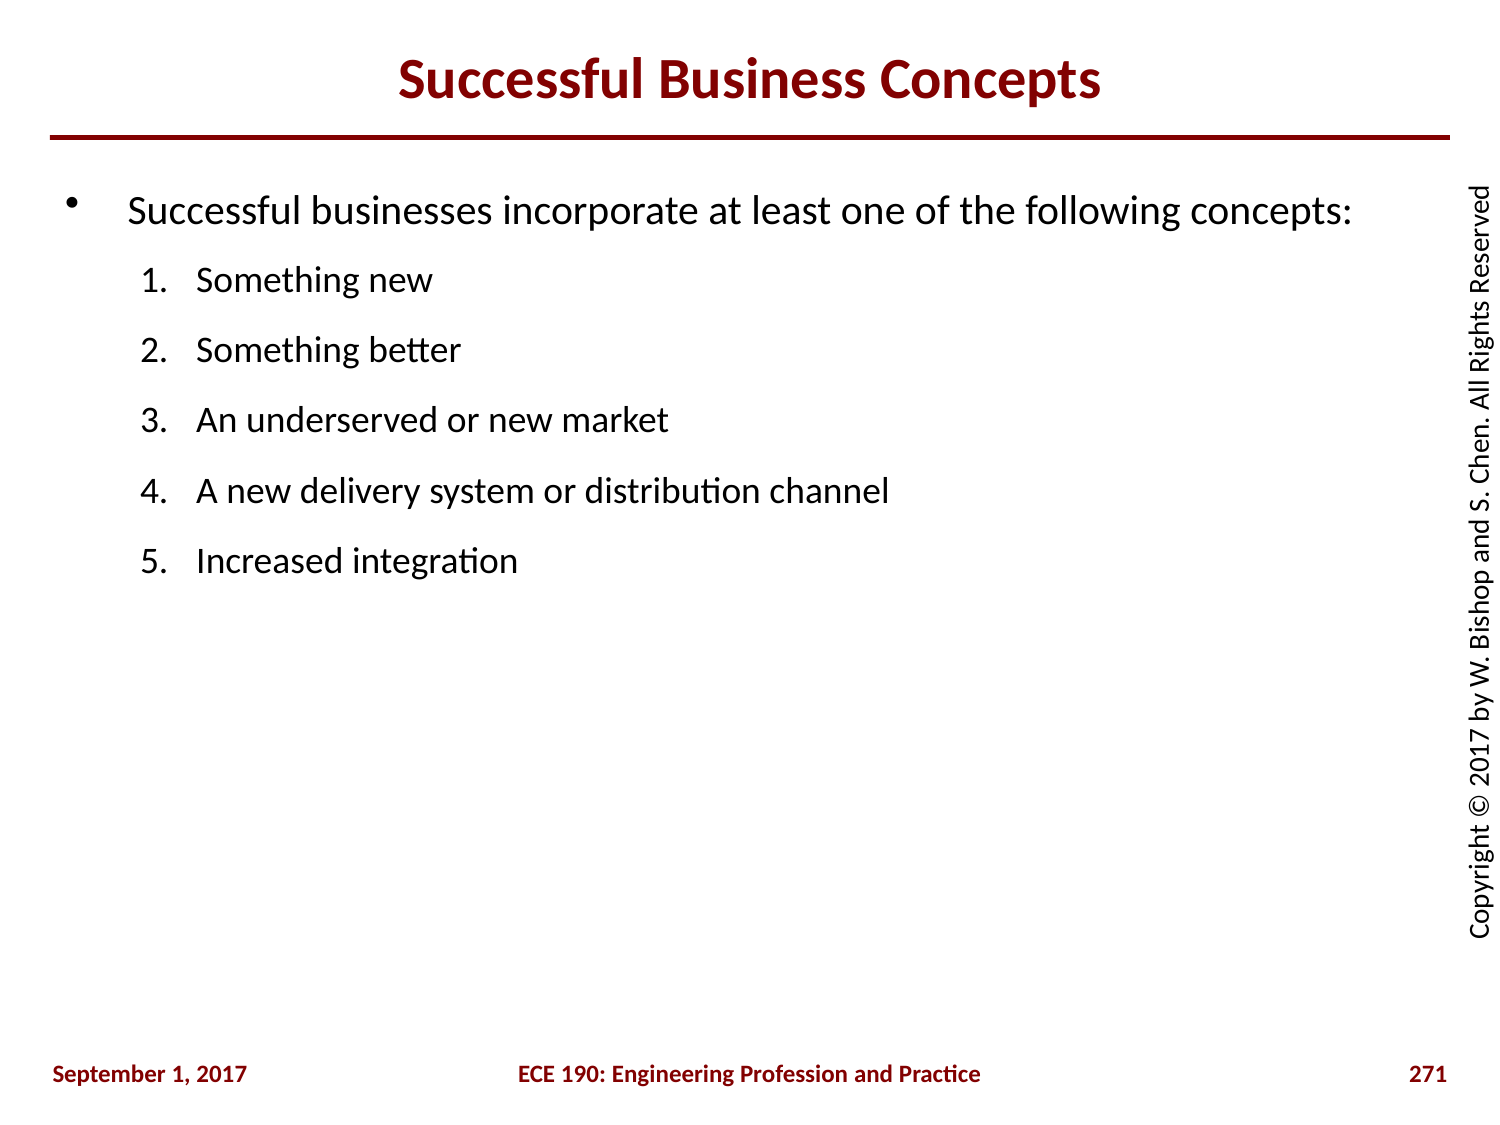

# Successful Business Concepts
Successful businesses incorporate at least one of the following concepts:
Something new
Something better
An underserved or new market
A new delivery system or distribution channel
Increased integration
September 1, 2017
ECE 190: Engineering Profession and Practice
271